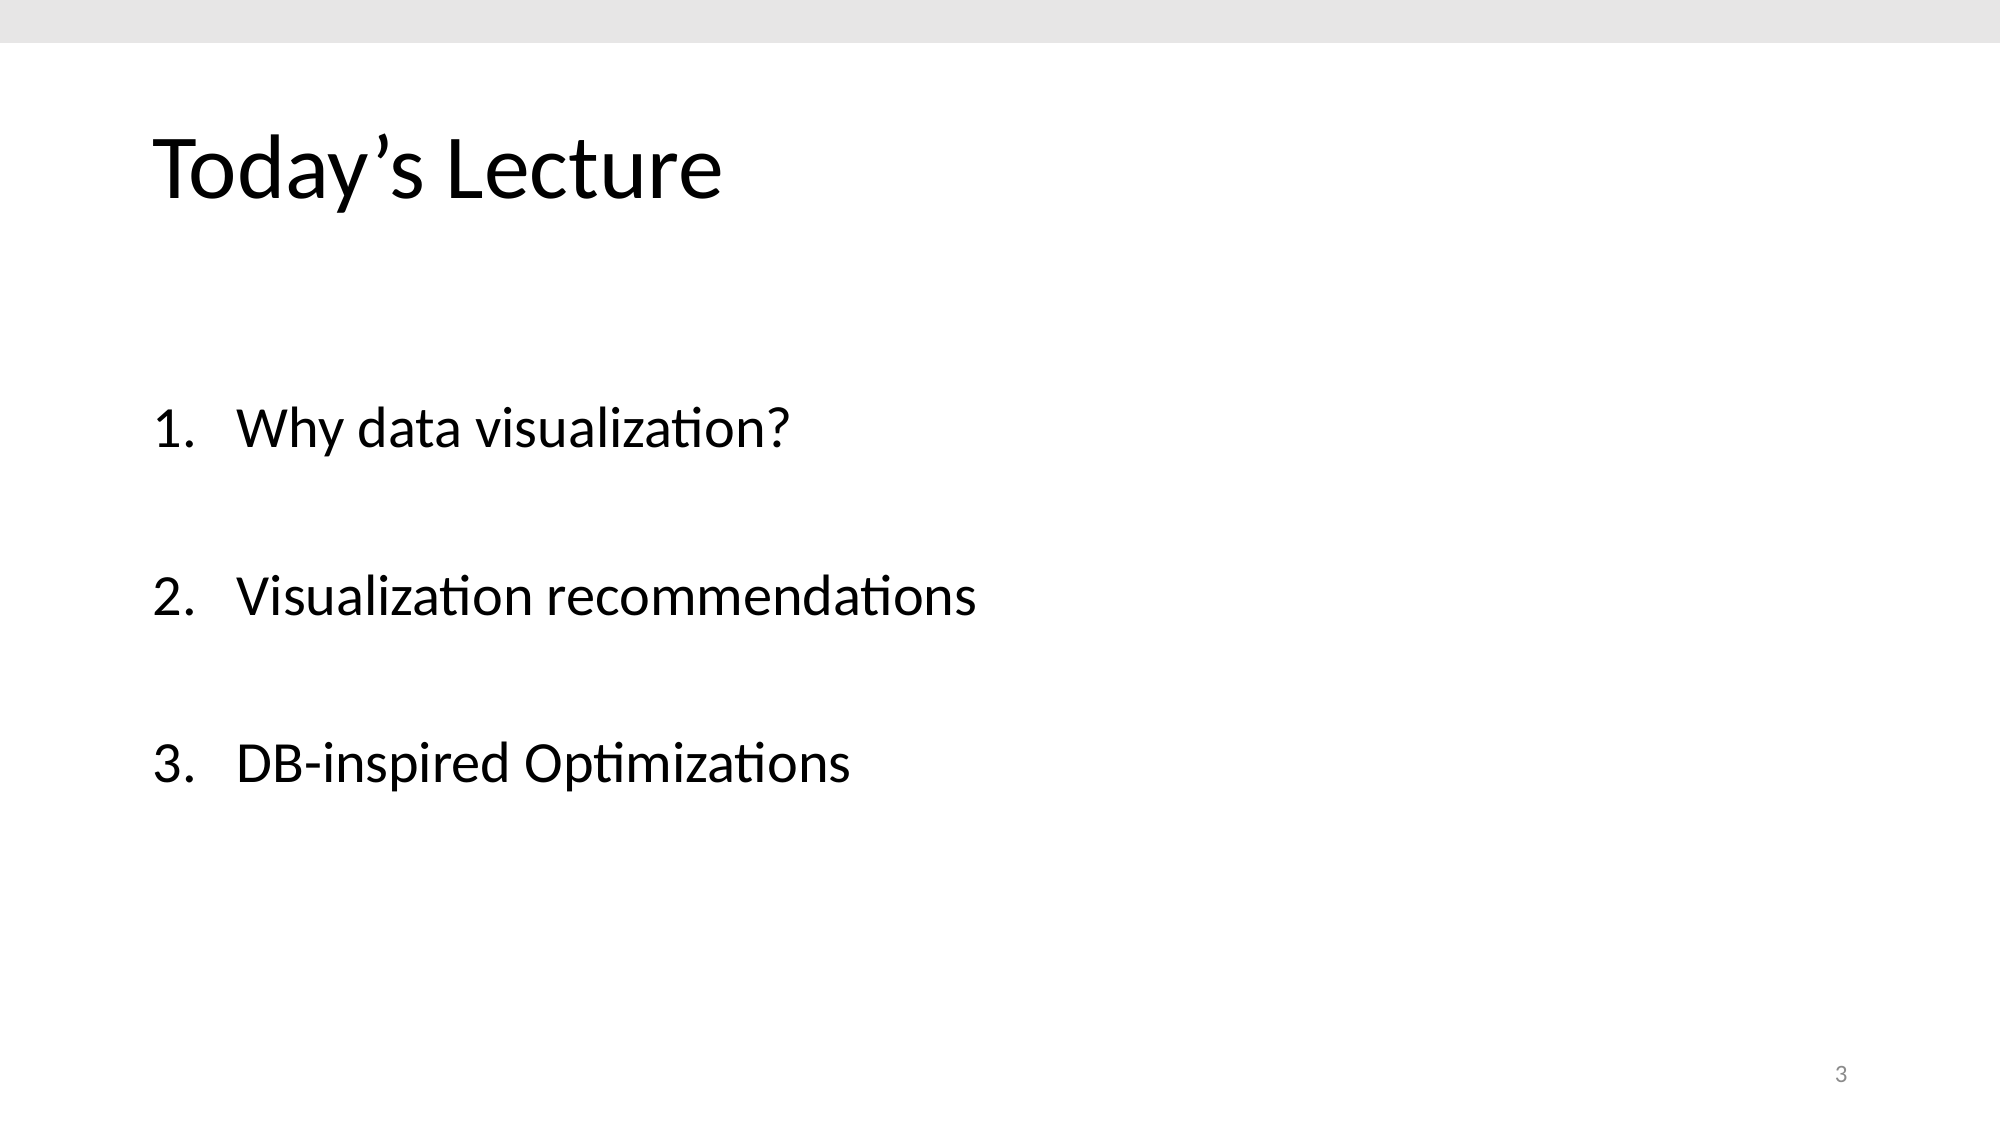

# Today’s Lecture

Why data visualization?

Visualization recommendations

DB-inspired Optimizations

3